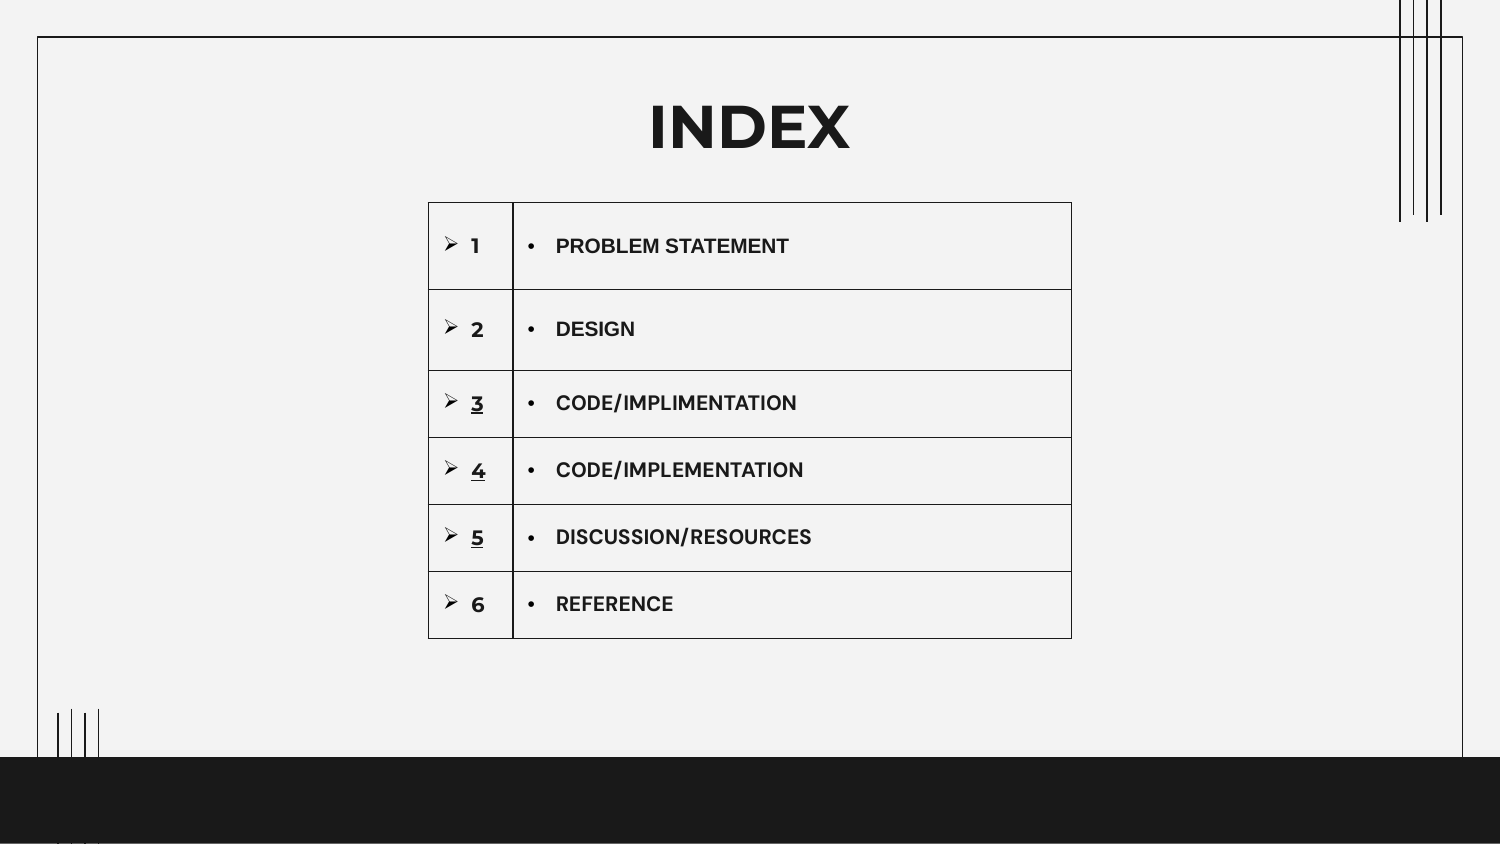

# INDEX
| 1 | PROBLEM STATEMENT |
| --- | --- |
| 2 | DESIGN |
| 3 | CODE/IMPLIMENTATION |
| 4 | CODE/IMPLEMENTATION |
| 5 | DISCUSSION/RESOURCES |
| 6 | REFERENCE |